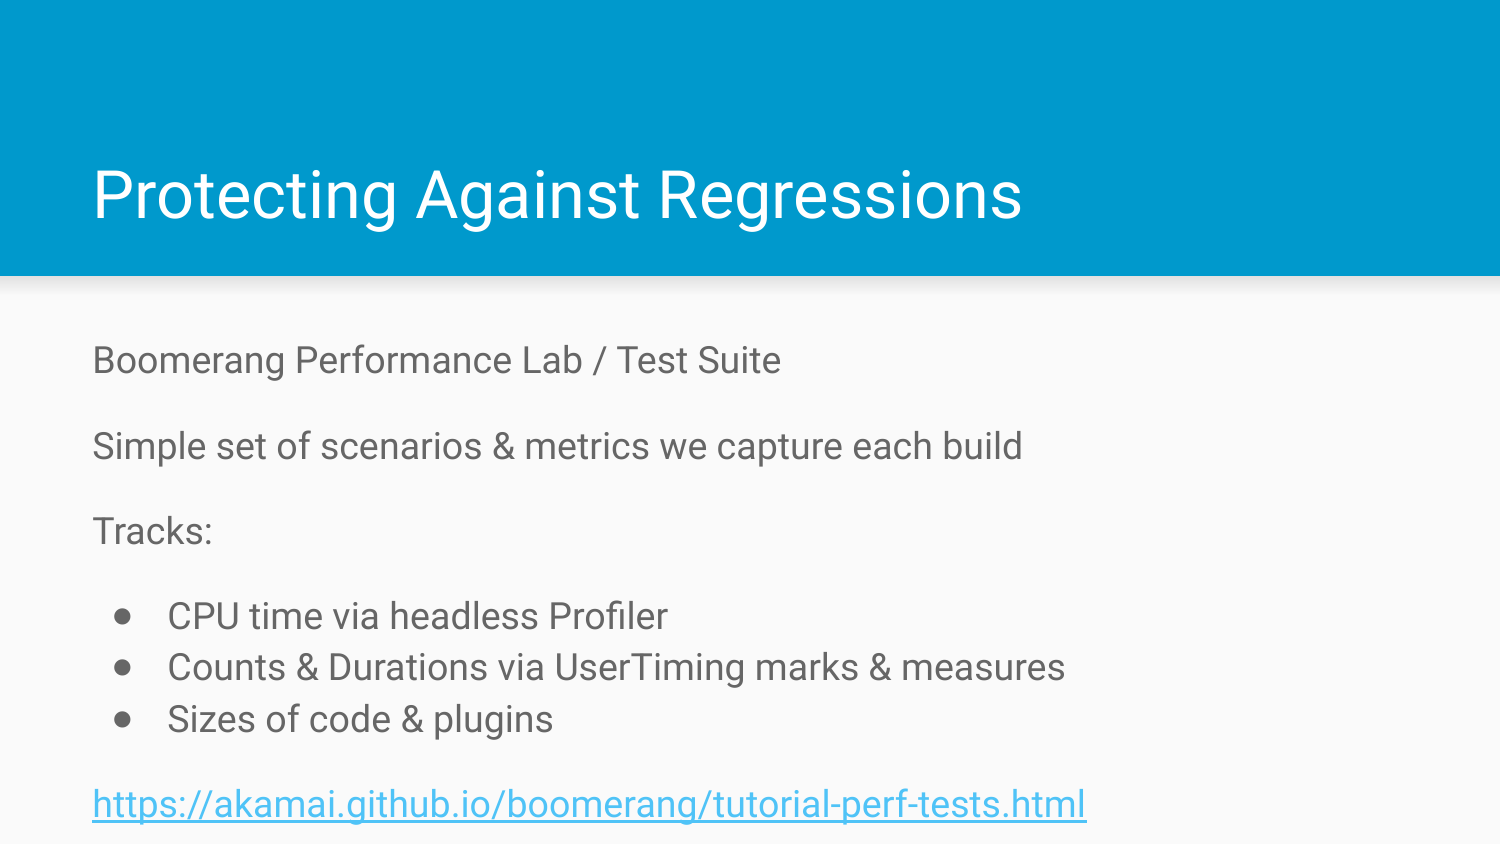

# Protecting Against Regressions
Boomerang Performance Lab / Test Suite
Simple set of scenarios & metrics we capture each build
Tracks:
CPU time via headless Profiler
Counts & Durations via UserTiming marks & measures
Sizes of code & plugins
https://akamai.github.io/boomerang/tutorial-perf-tests.html